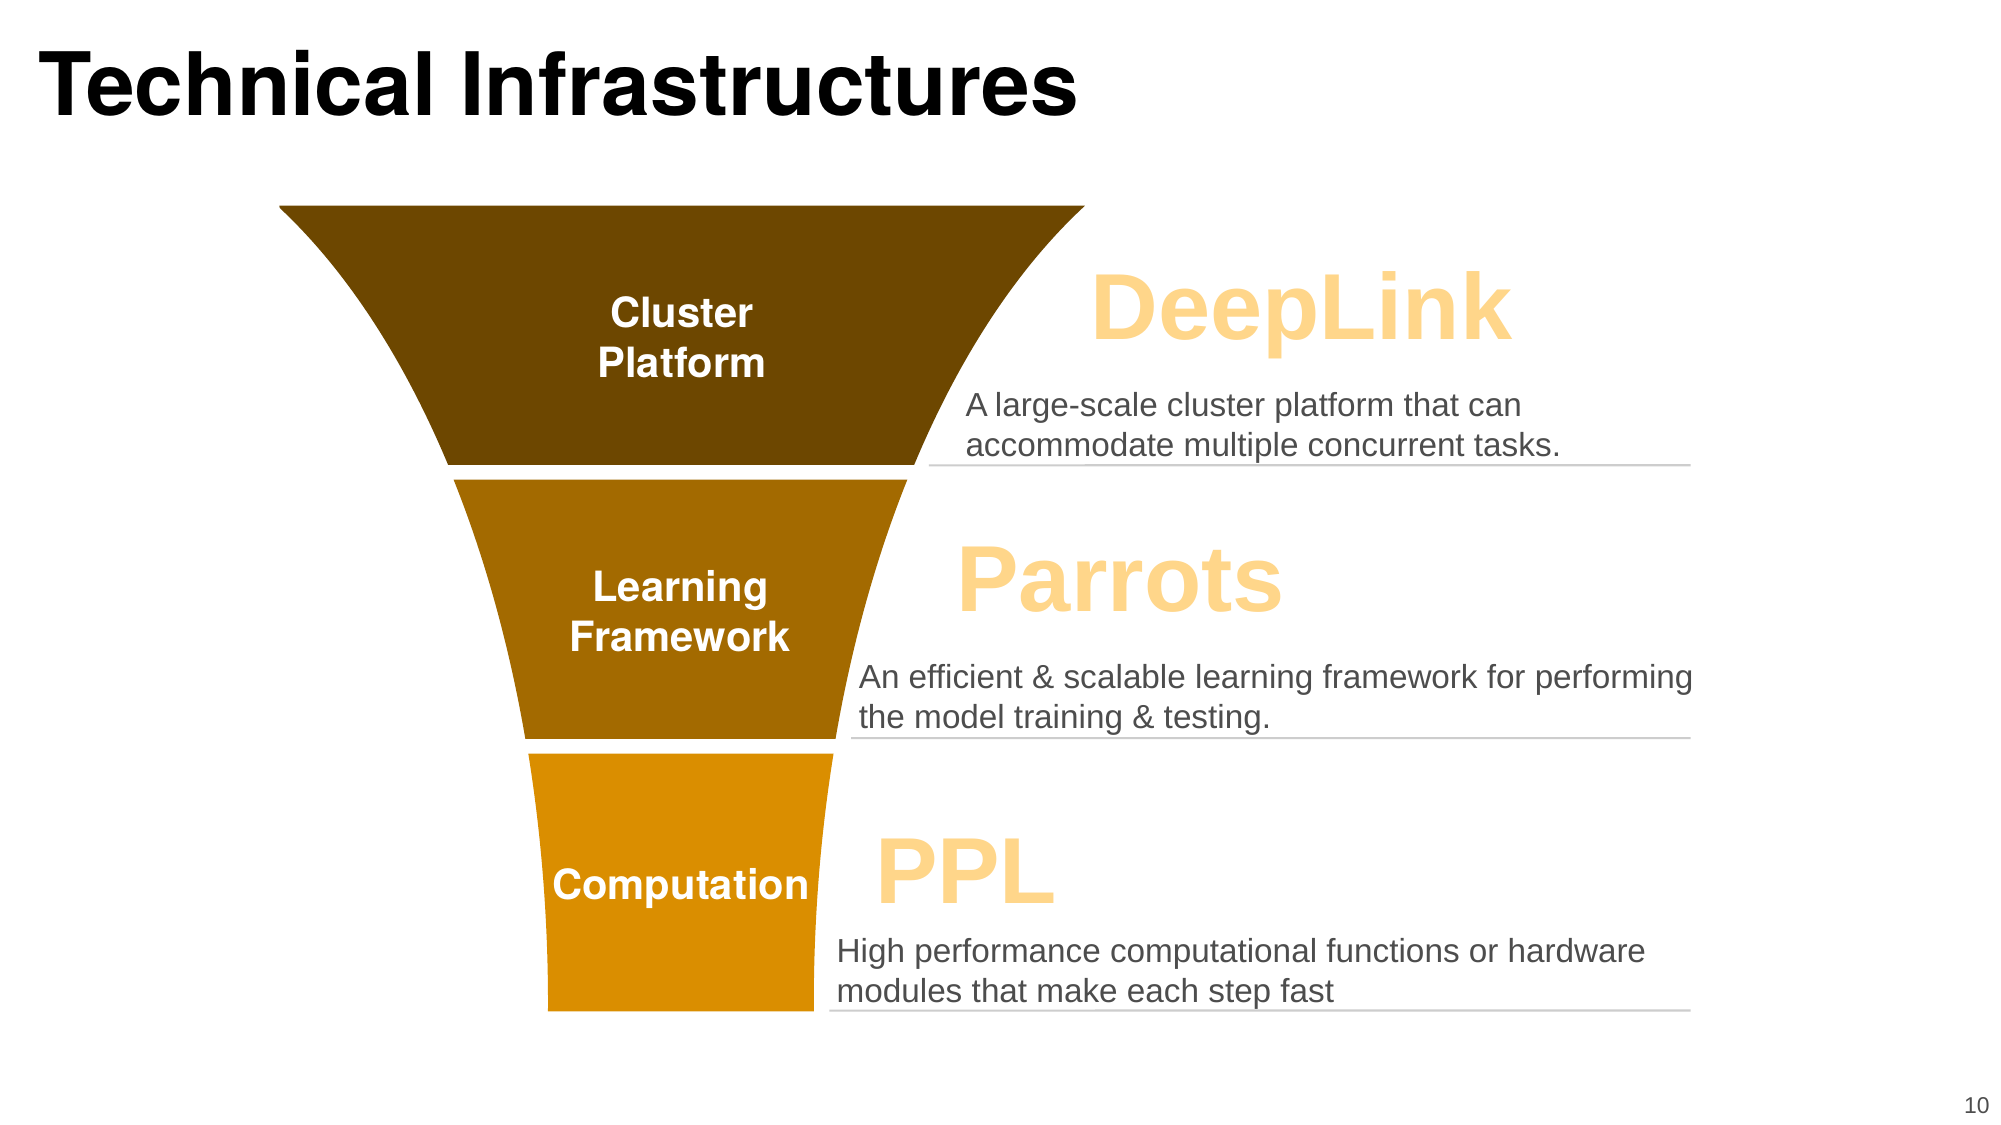

# Technical Infrastructures
Cluster
Platform
DeepLink
A large-scale cluster platform that can accommodate multiple concurrent tasks.

Learning
Framework
Parrots
An efficient & scalable learning framework for performing the model training & testing.

Computation
PPL
High performance computational functions or hardware modules that make each step fast

10